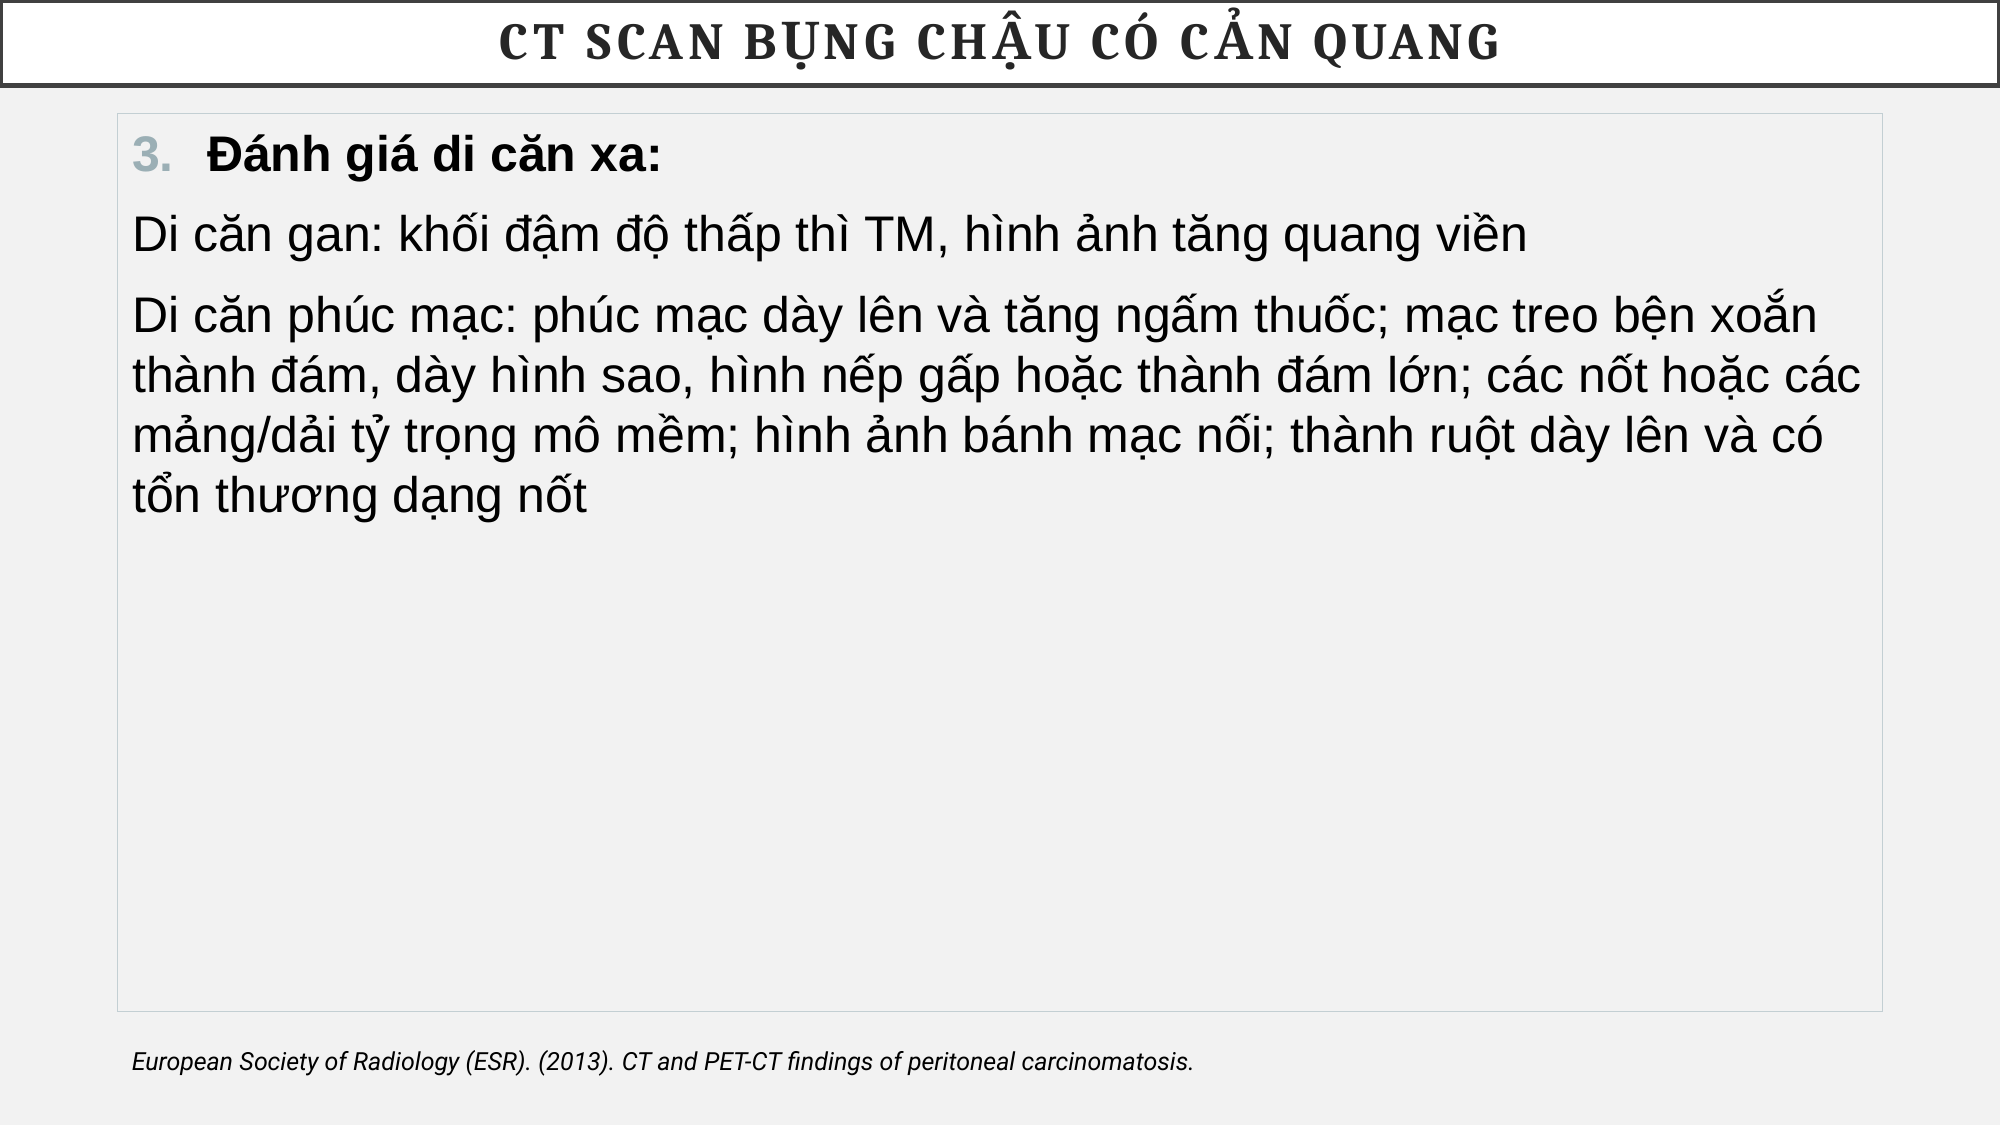

CT SCAN BỤNG CHẬU CÓ CẢN QUANG
Đánh giá di căn xa:
Di căn gan: khối đậm độ thấp thì TM, hình ảnh tăng quang viền
Di căn phúc mạc: phúc mạc dày lên và tăng ngấm thuốc; mạc treo bện xoắn thành đám, dày hình sao, hình nếp gấp hoặc thành đám lớn; các nốt hoặc các mảng/dải tỷ trọng mô mềm; hình ảnh bánh mạc nối; thành ruột dày lên và có tổn thương dạng nốt

European Society of Radiology (ESR). (2013). CT and PET-CT findings of peritoneal carcinomatosis.